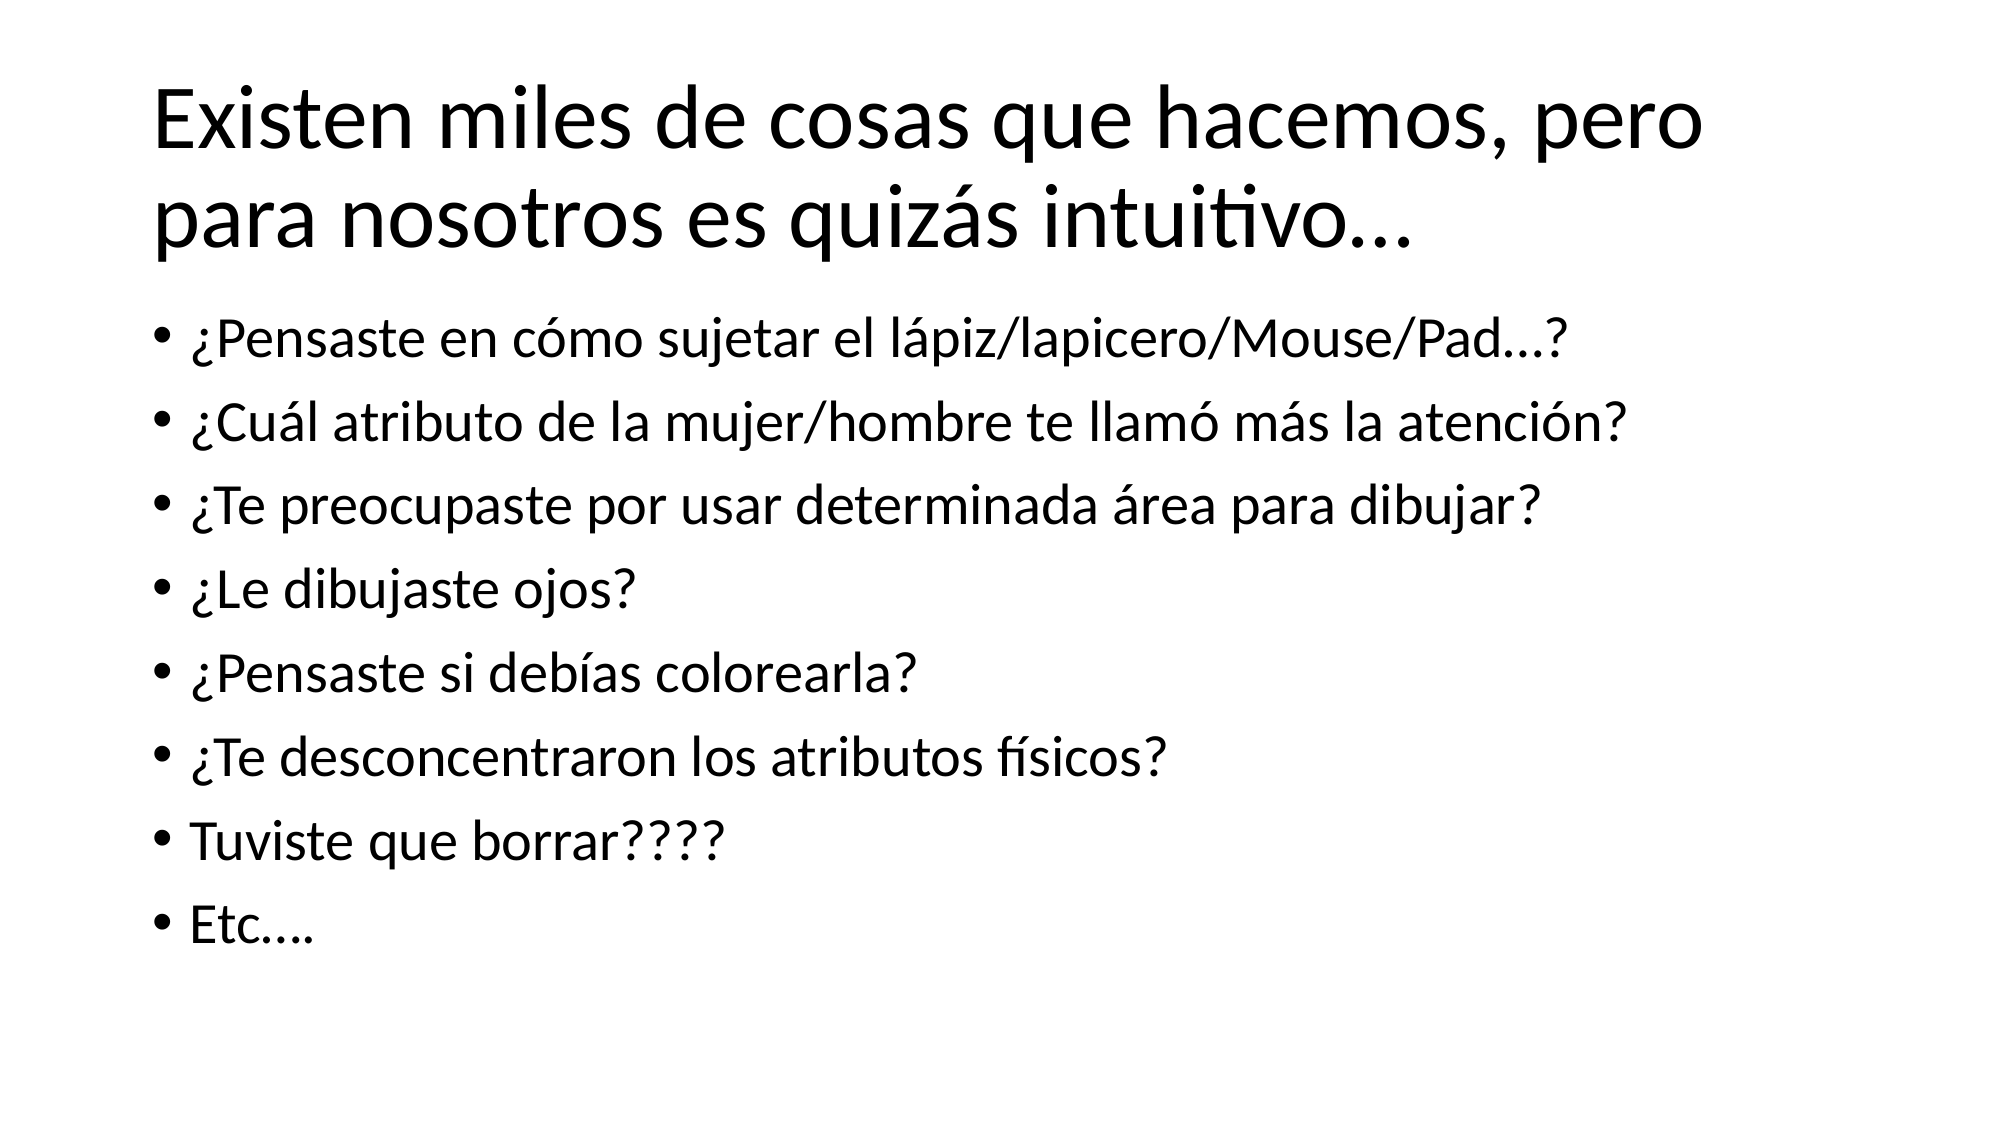

# Existen miles de cosas que hacemos, pero para nosotros es quizás intuitivo…
¿Pensaste en cómo sujetar el lápiz/lapicero/Mouse/Pad…?
¿Cuál atributo de la mujer/hombre te llamó más la atención?
¿Te preocupaste por usar determinada área para dibujar?
¿Le dibujaste ojos?
¿Pensaste si debías colorearla?
¿Te desconcentraron los atributos físicos?
Tuviste que borrar????
Etc….